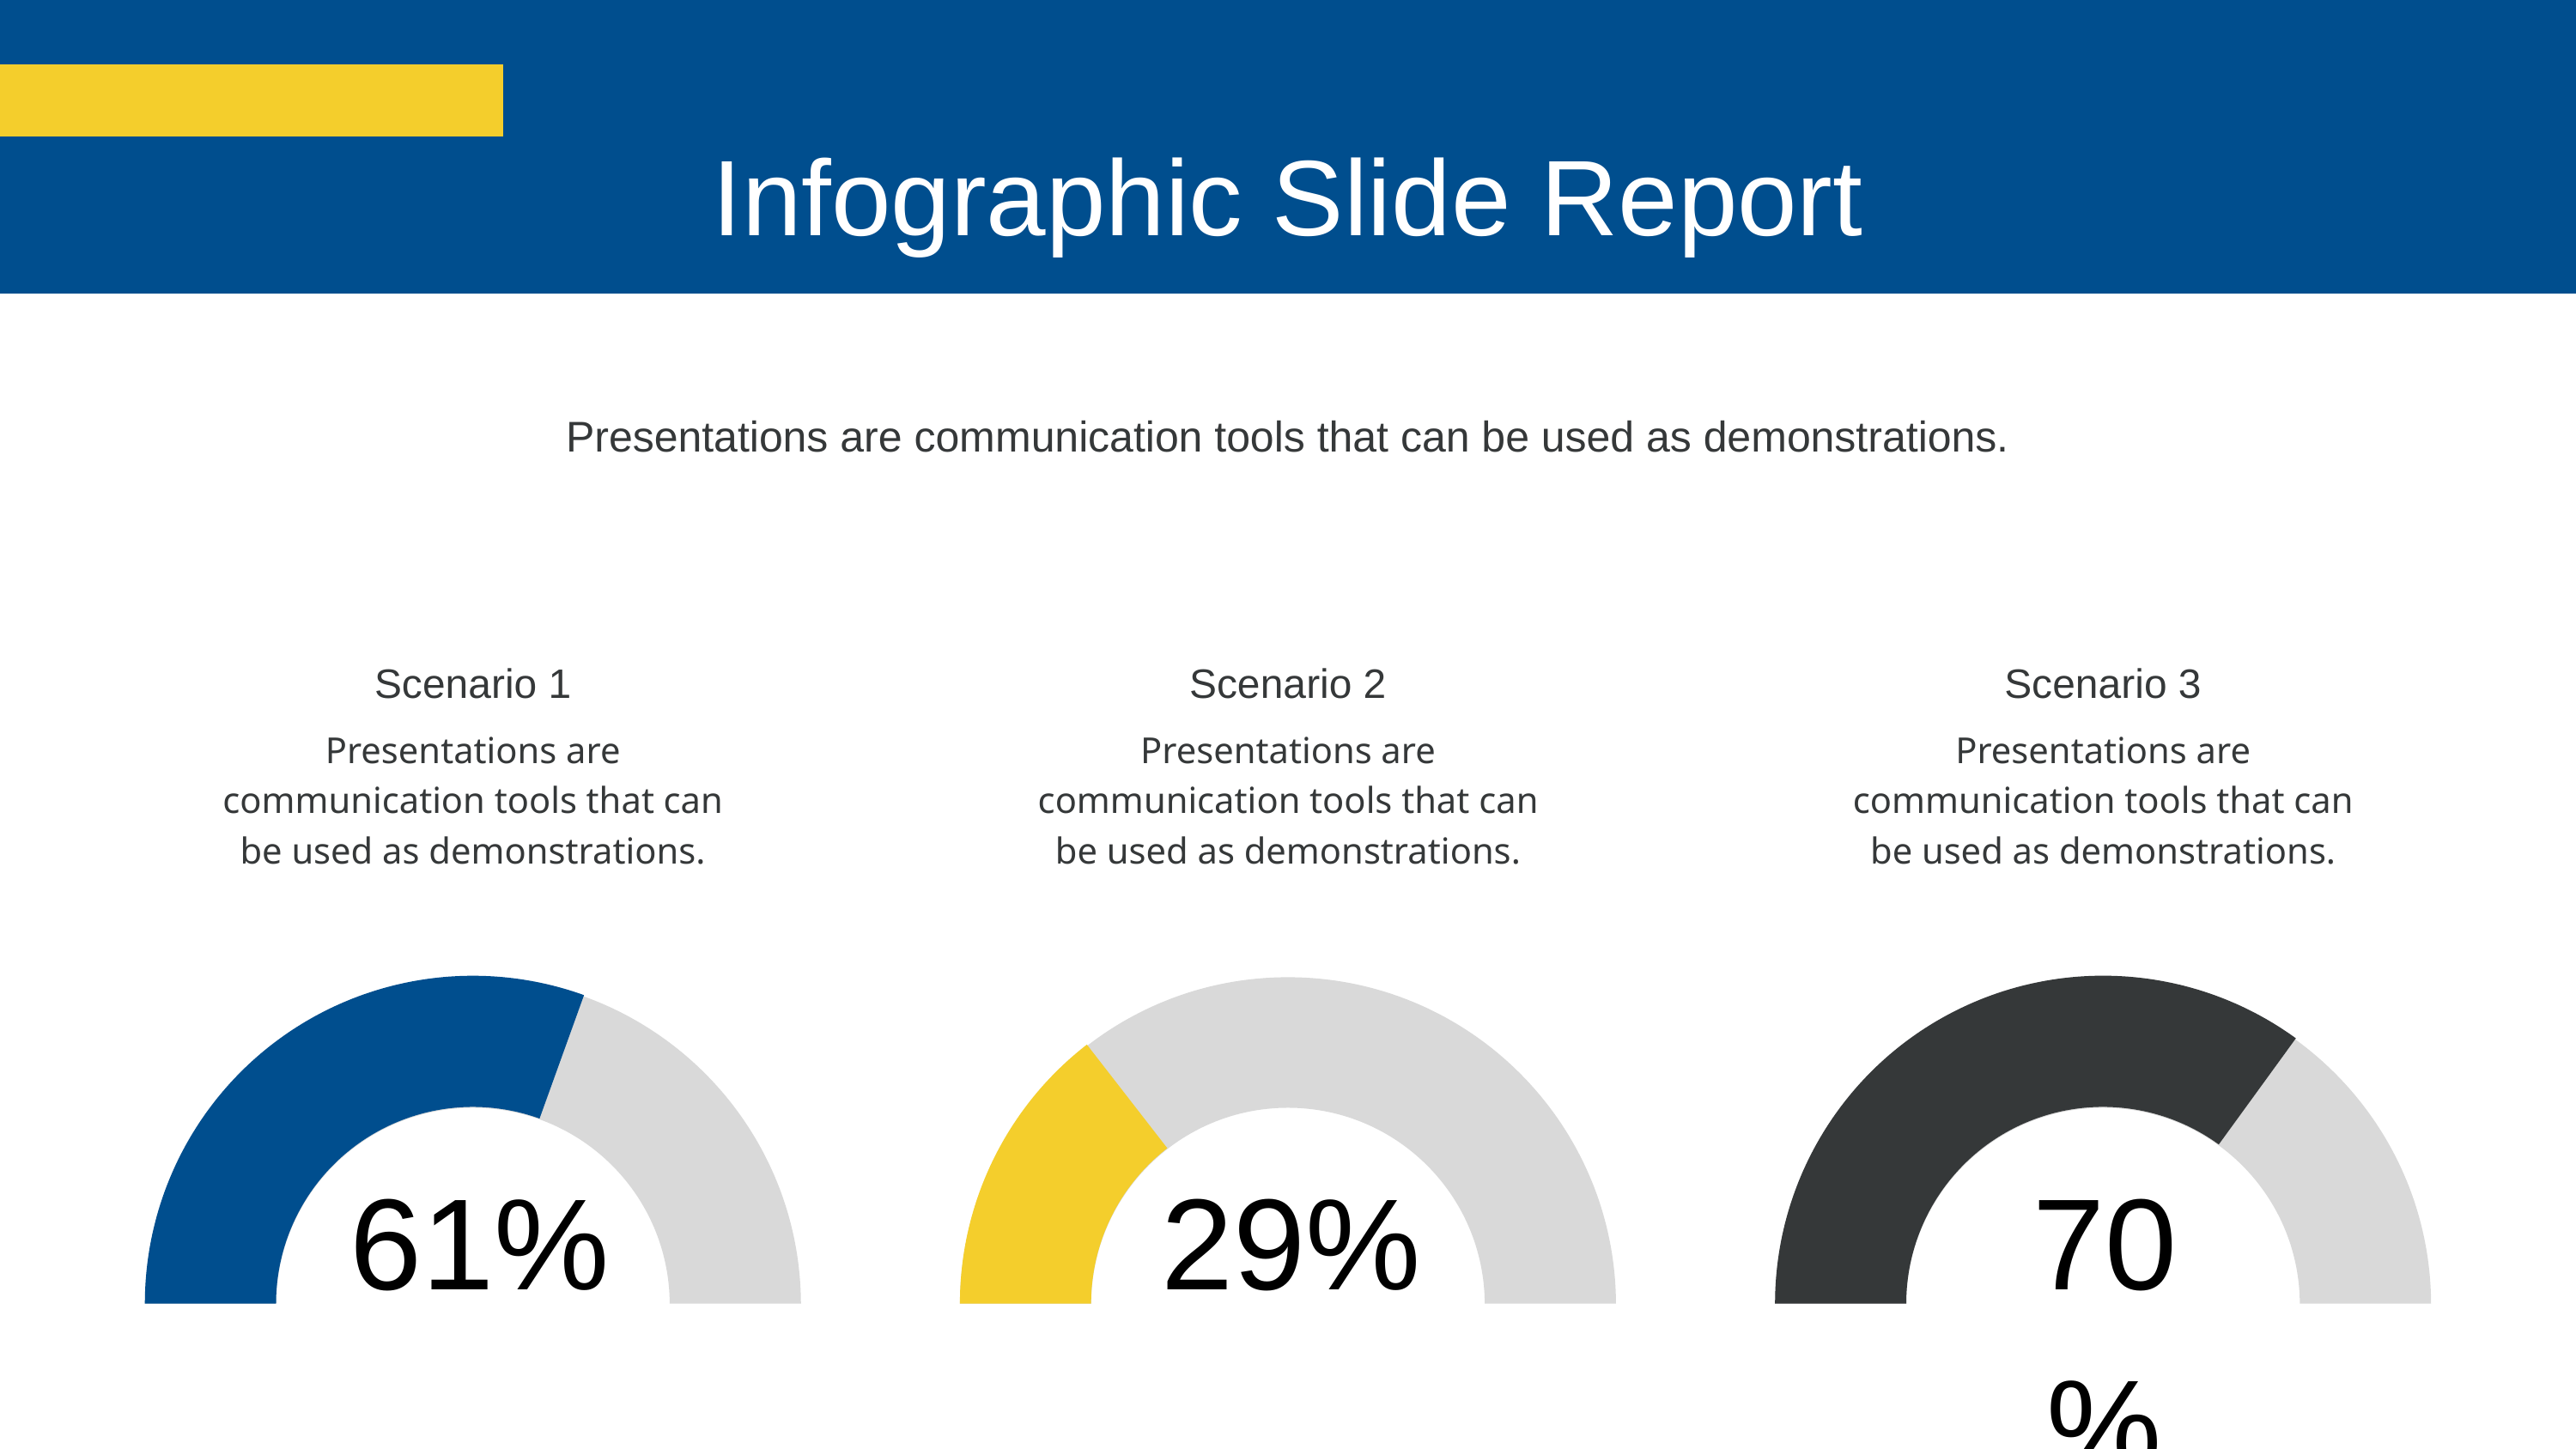

Infographic Slide Report
Presentations are communication tools that can be used as demonstrations.
Scenario 1
Scenario 2
Scenario 3
Presentations are communication tools that can be used as demonstrations.
Presentations are communication tools that can be used as demonstrations.
Presentations are communication tools that can be used as demonstrations.

61%

29%

70%